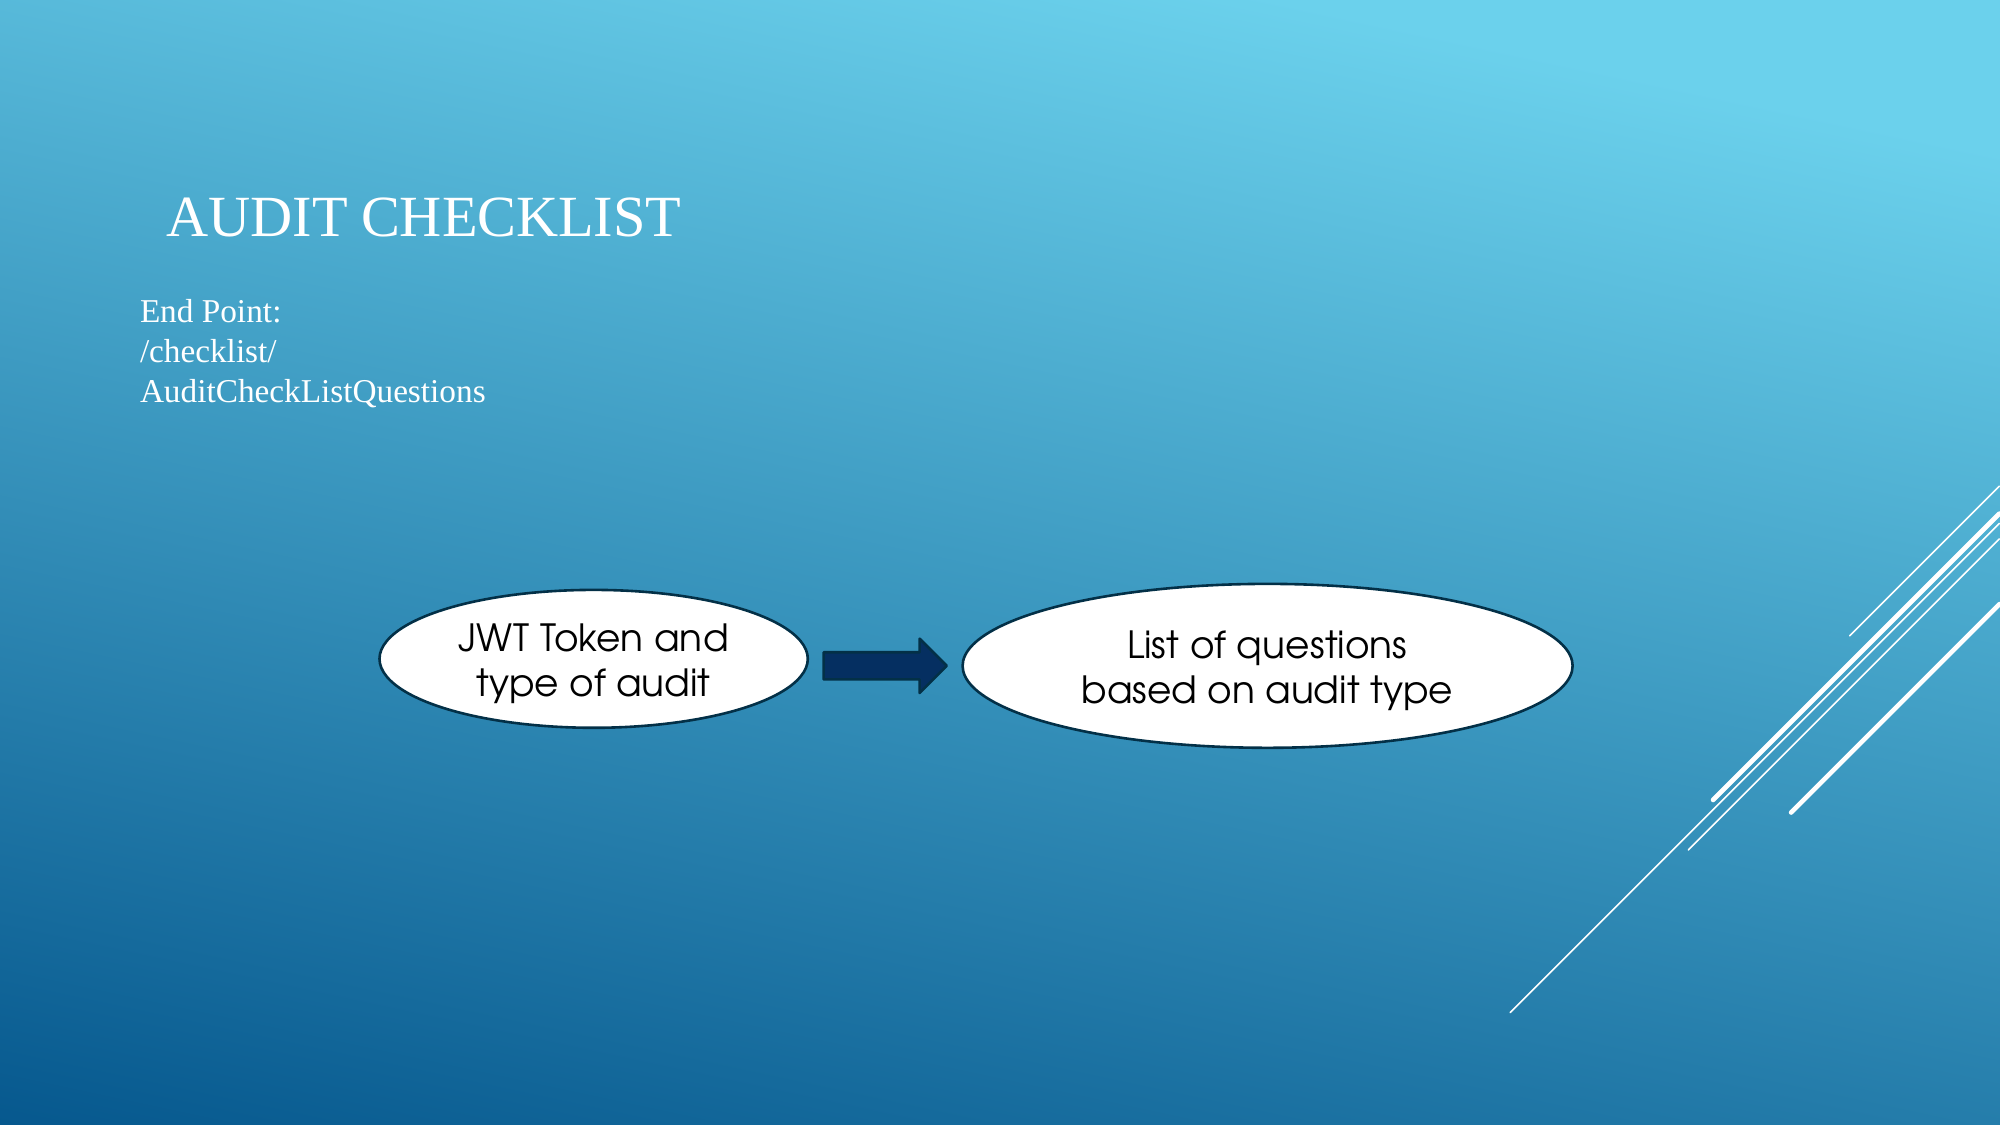

Audit Checklist
End Point:
/checklist/AuditCheckListQuestions
List of questions based on audit type
JWT Token and type of audit